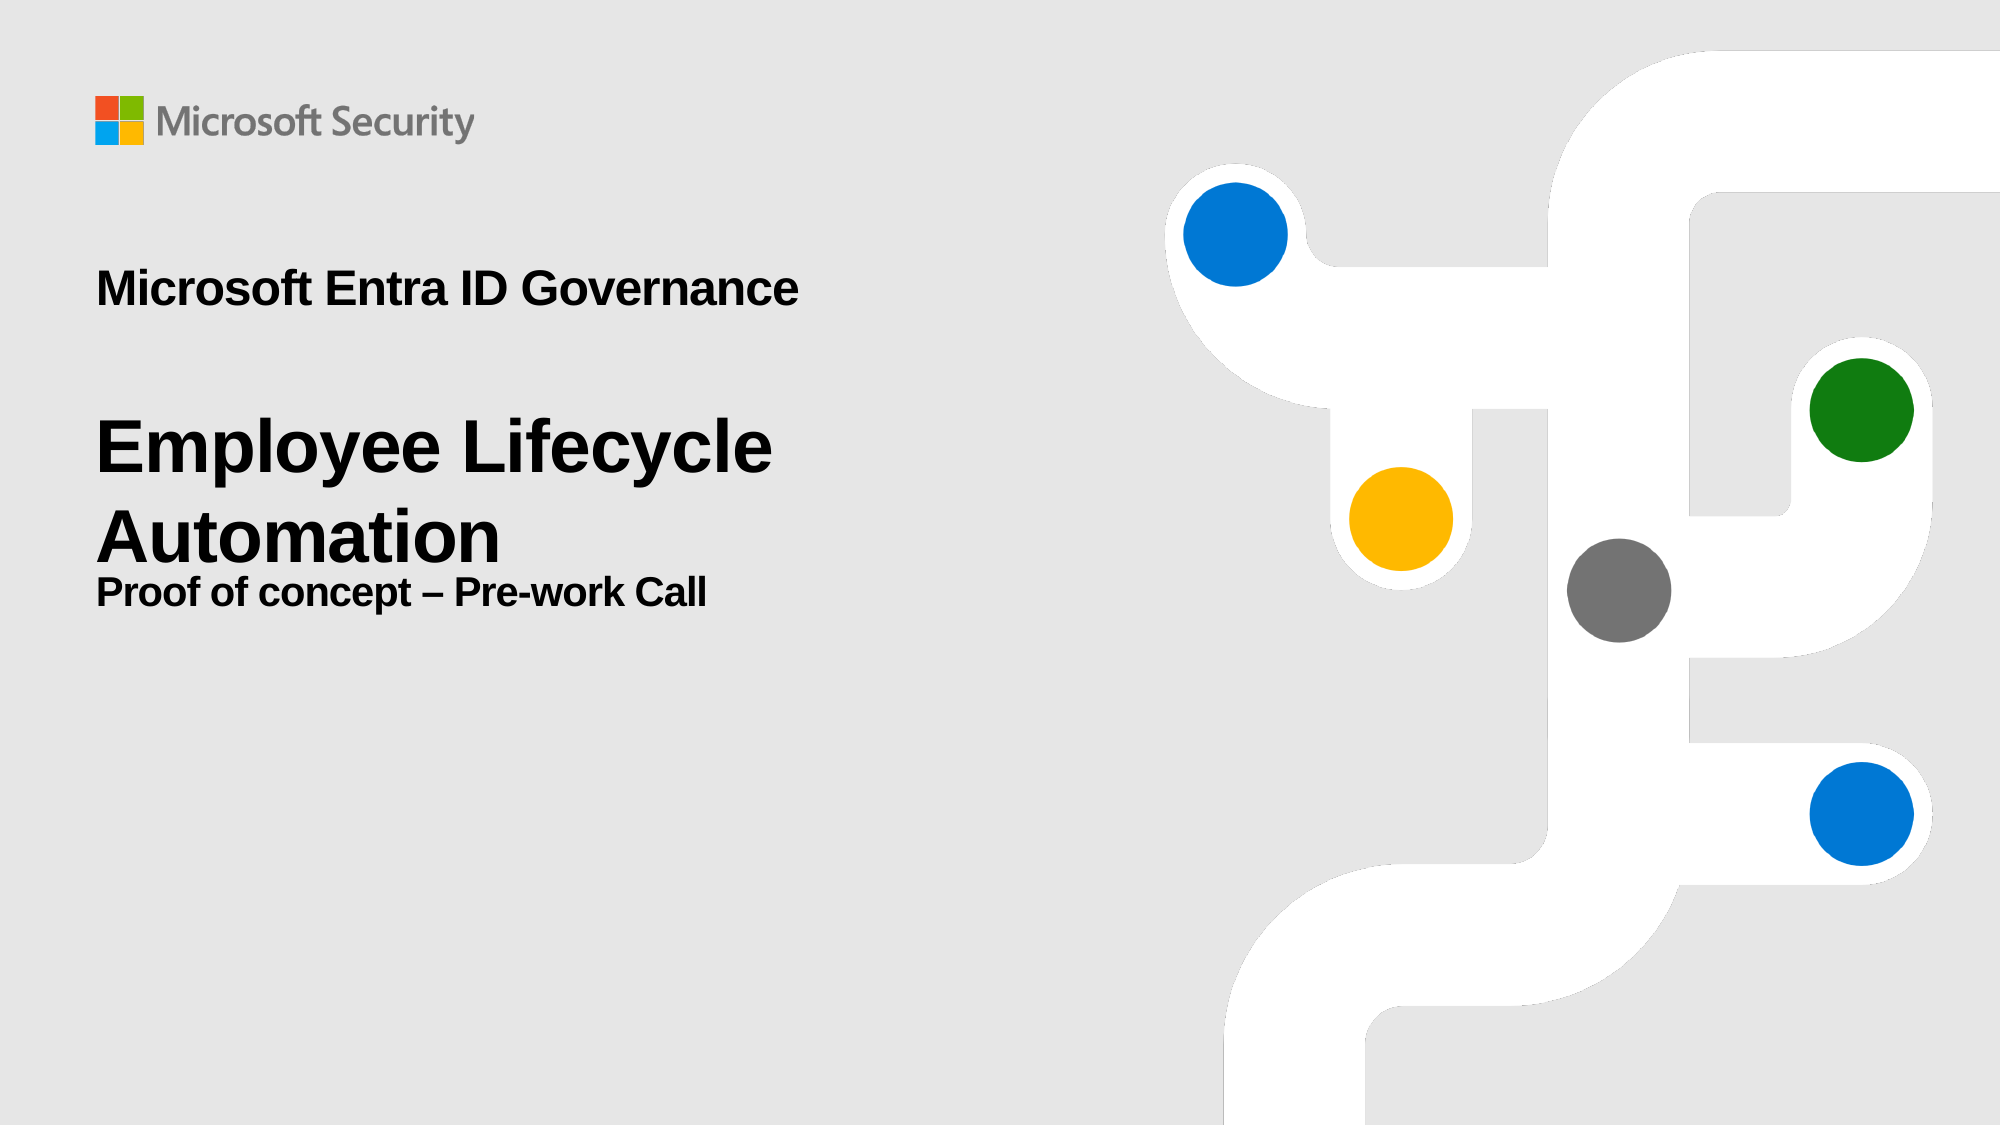

# Microsoft Entra ID Governance
Employee Lifecycle Automation
Proof of concept – Pre-work Call